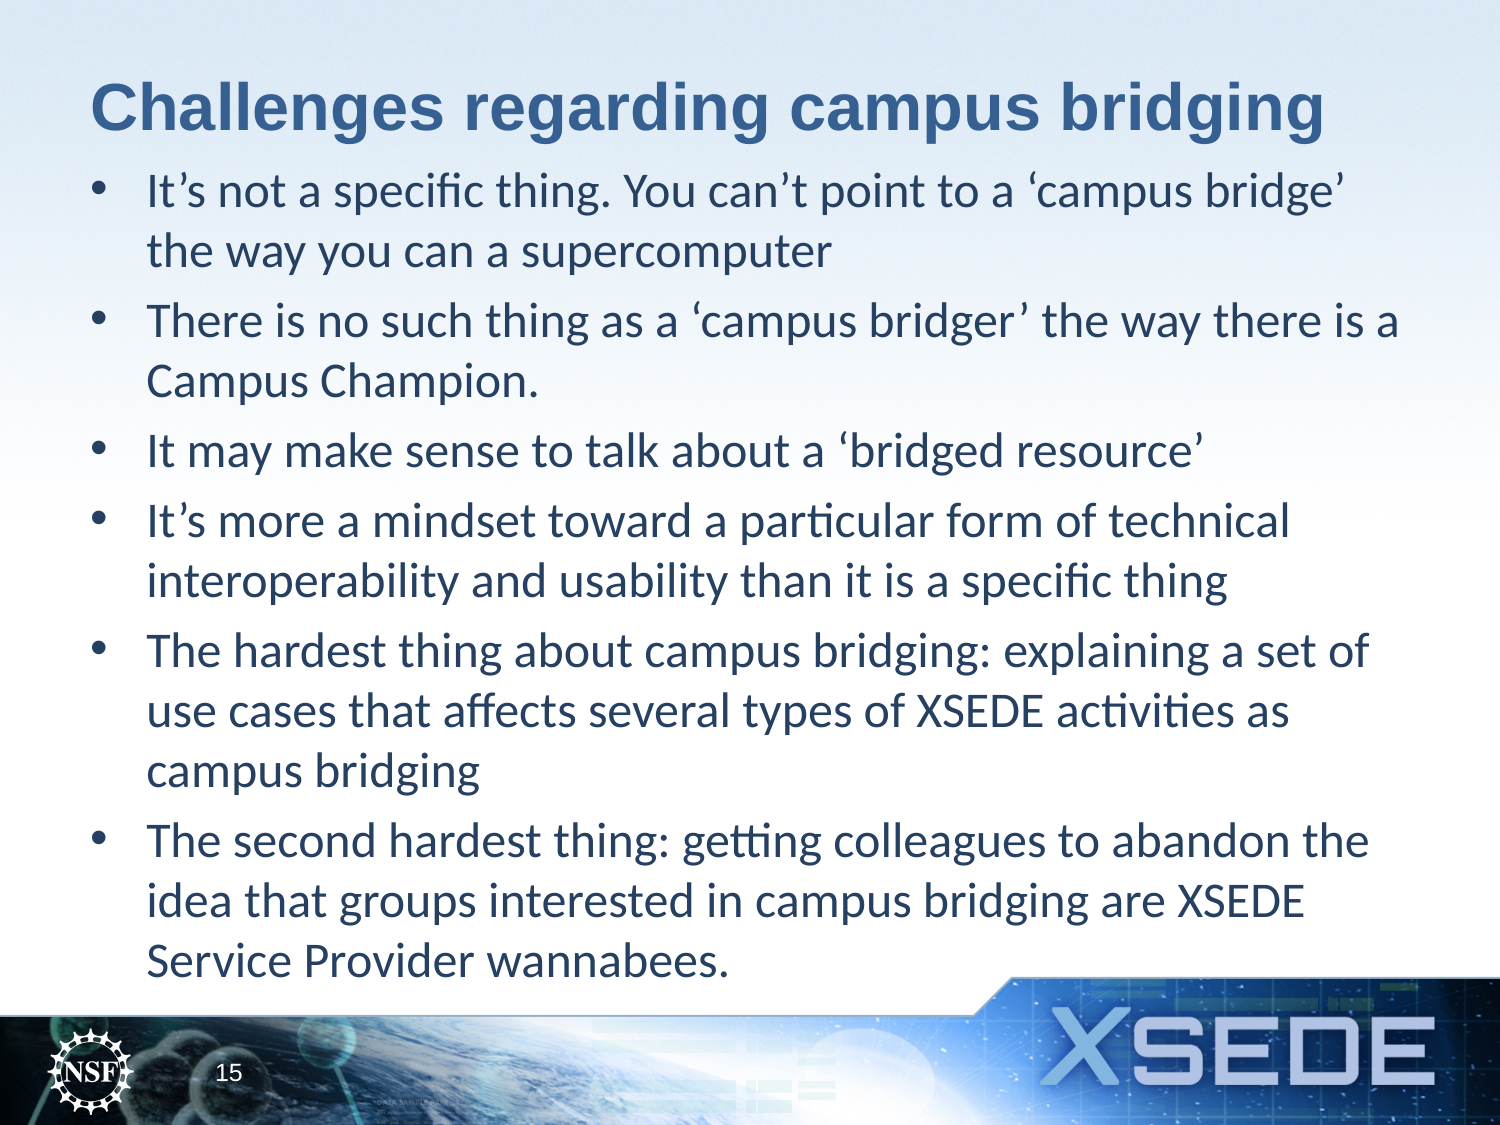

# Challenges regarding campus bridging
It’s not a specific thing. You can’t point to a ‘campus bridge’ the way you can a supercomputer
There is no such thing as a ‘campus bridger’ the way there is a Campus Champion.
It may make sense to talk about a ‘bridged resource’
It’s more a mindset toward a particular form of technical interoperability and usability than it is a specific thing
The hardest thing about campus bridging: explaining a set of use cases that affects several types of XSEDE activities as campus bridging
The second hardest thing: getting colleagues to abandon the idea that groups interested in campus bridging are XSEDE Service Provider wannabees.
15